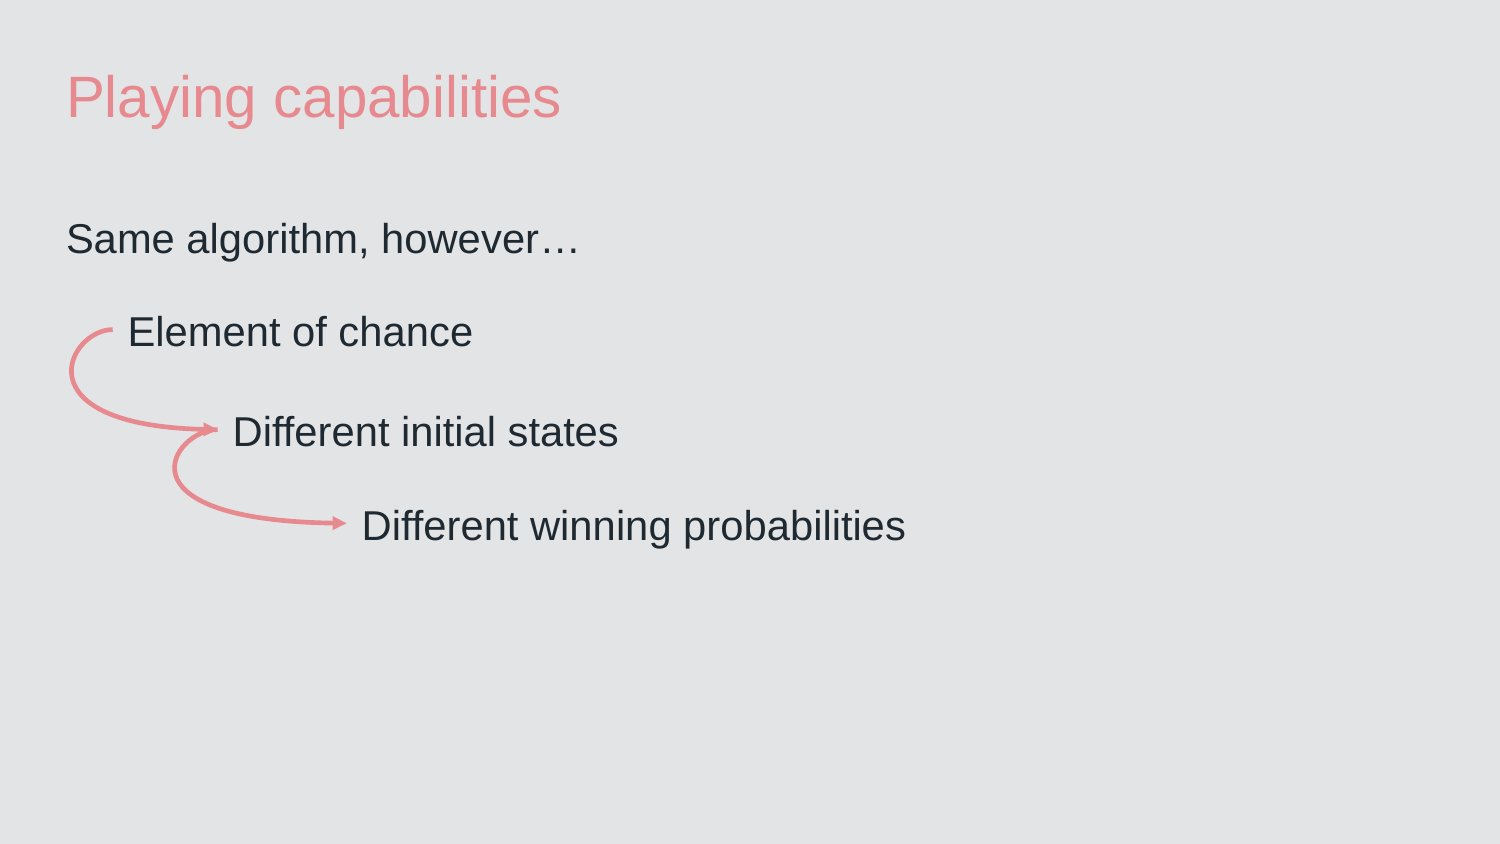

# Playing capabilities
Same algorithm, however…
Element of chance
Different initial states
Different winning probabilities